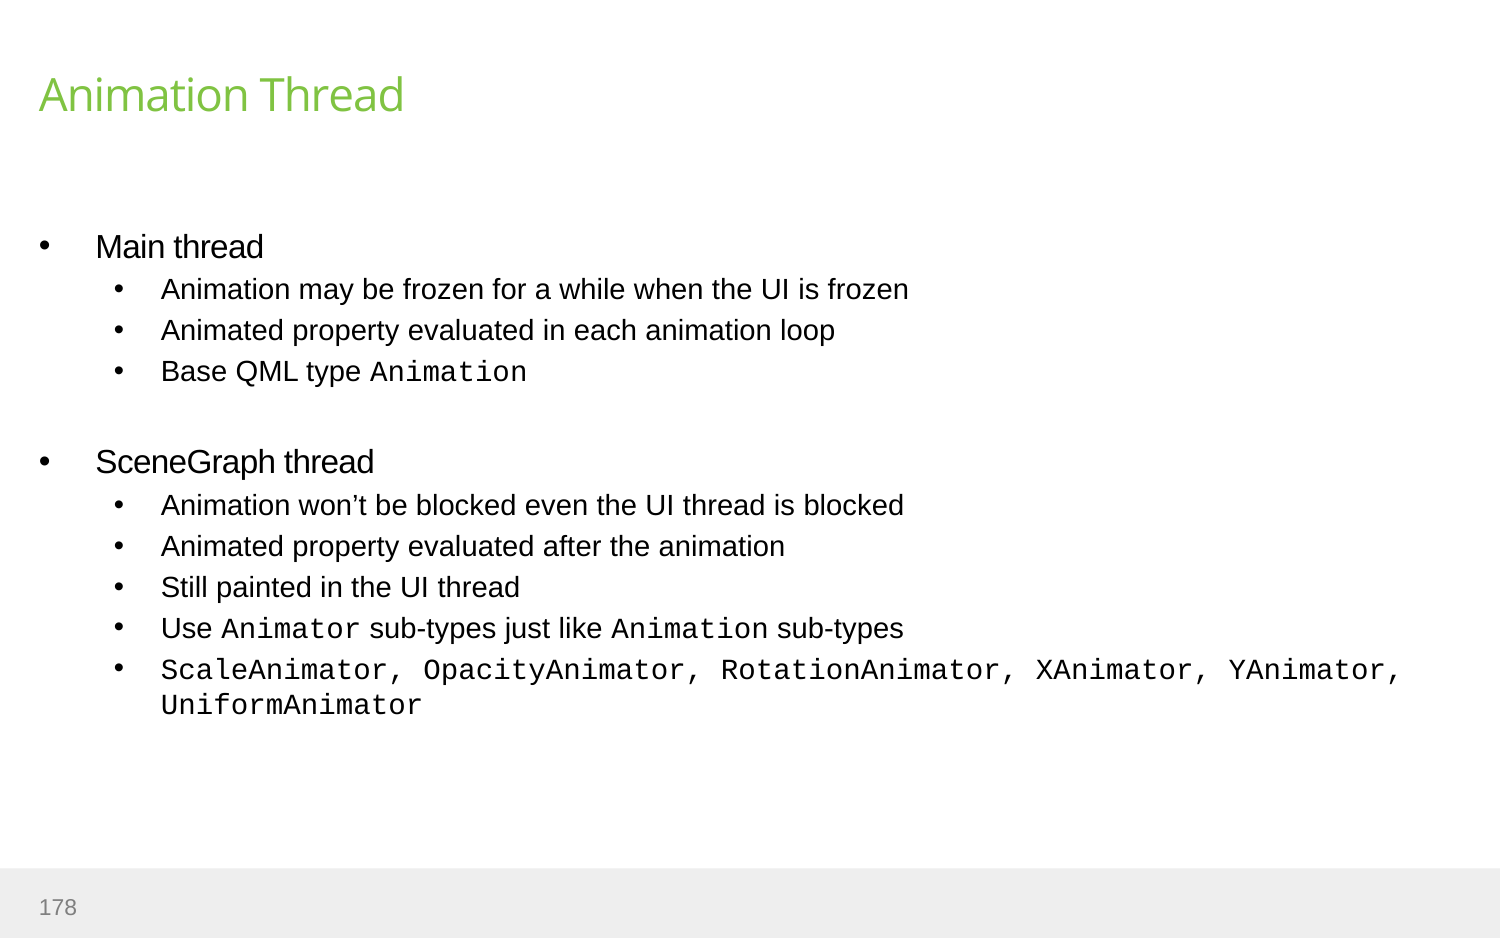

# Animation Thread
Main thread
Animation may be frozen for a while when the UI is frozen
Animated property evaluated in each animation loop
Base QML type Animation

SceneGraph thread
Animation won’t be blocked even the UI thread is blocked
Animated property evaluated after the animation
Still painted in the UI thread
Use Animator sub-types just like Animation sub-types
ScaleAnimator, OpacityAnimator, RotationAnimator, XAnimator, YAnimator, UniformAnimator

178